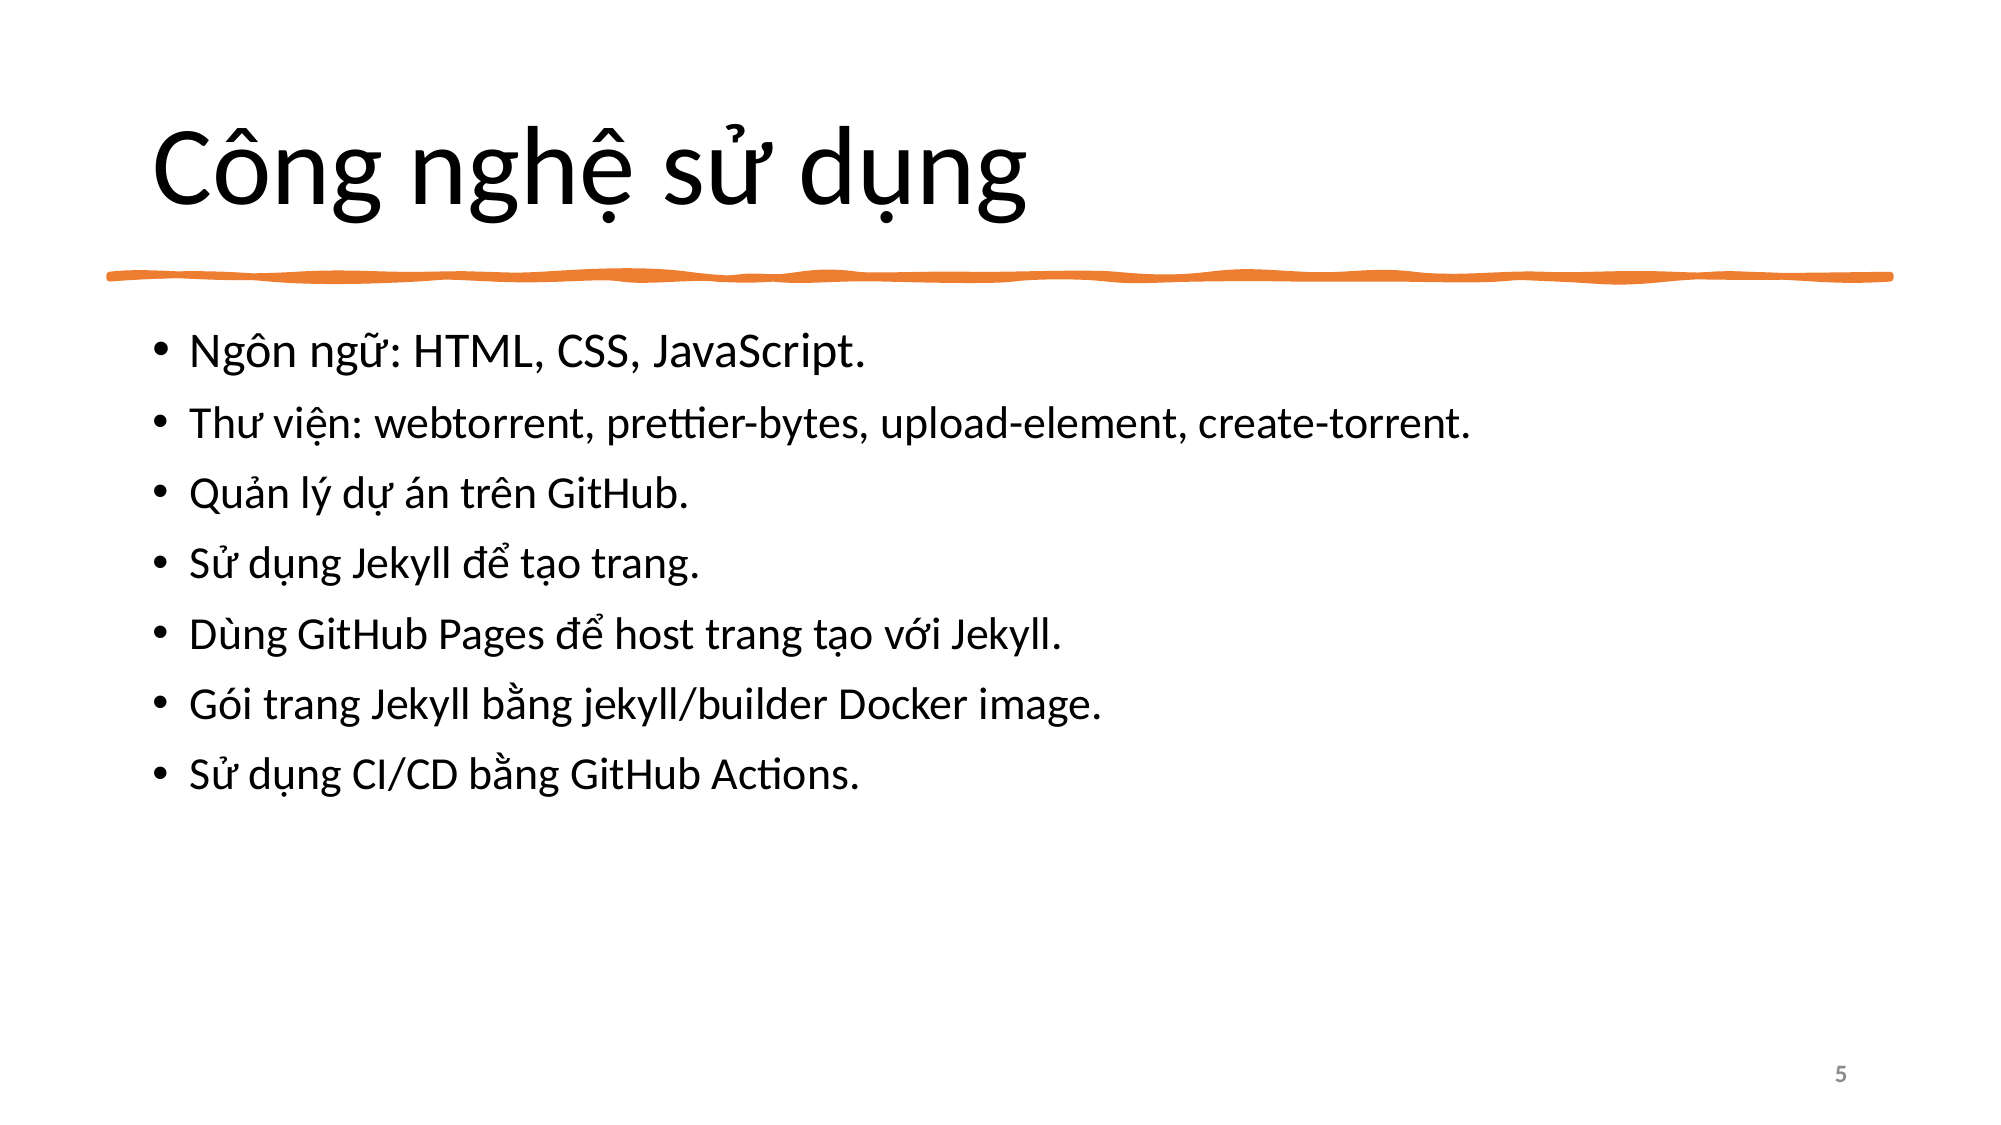

# Công nghệ sử dụng

Ngôn ngữ: HTML, CSS, JavaScript.
Thư viện: webtorrent, prettier-bytes, upload-element, create-torrent.
Quản lý dự án trên GitHub.
Sử dụng Jekyll để tạo trang.
Dùng GitHub Pages để host trang tạo với Jekyll.
Gói trang Jekyll bằng jekyll/builder Docker image.
Sử dụng CI/CD bằng GitHub Actions.
5